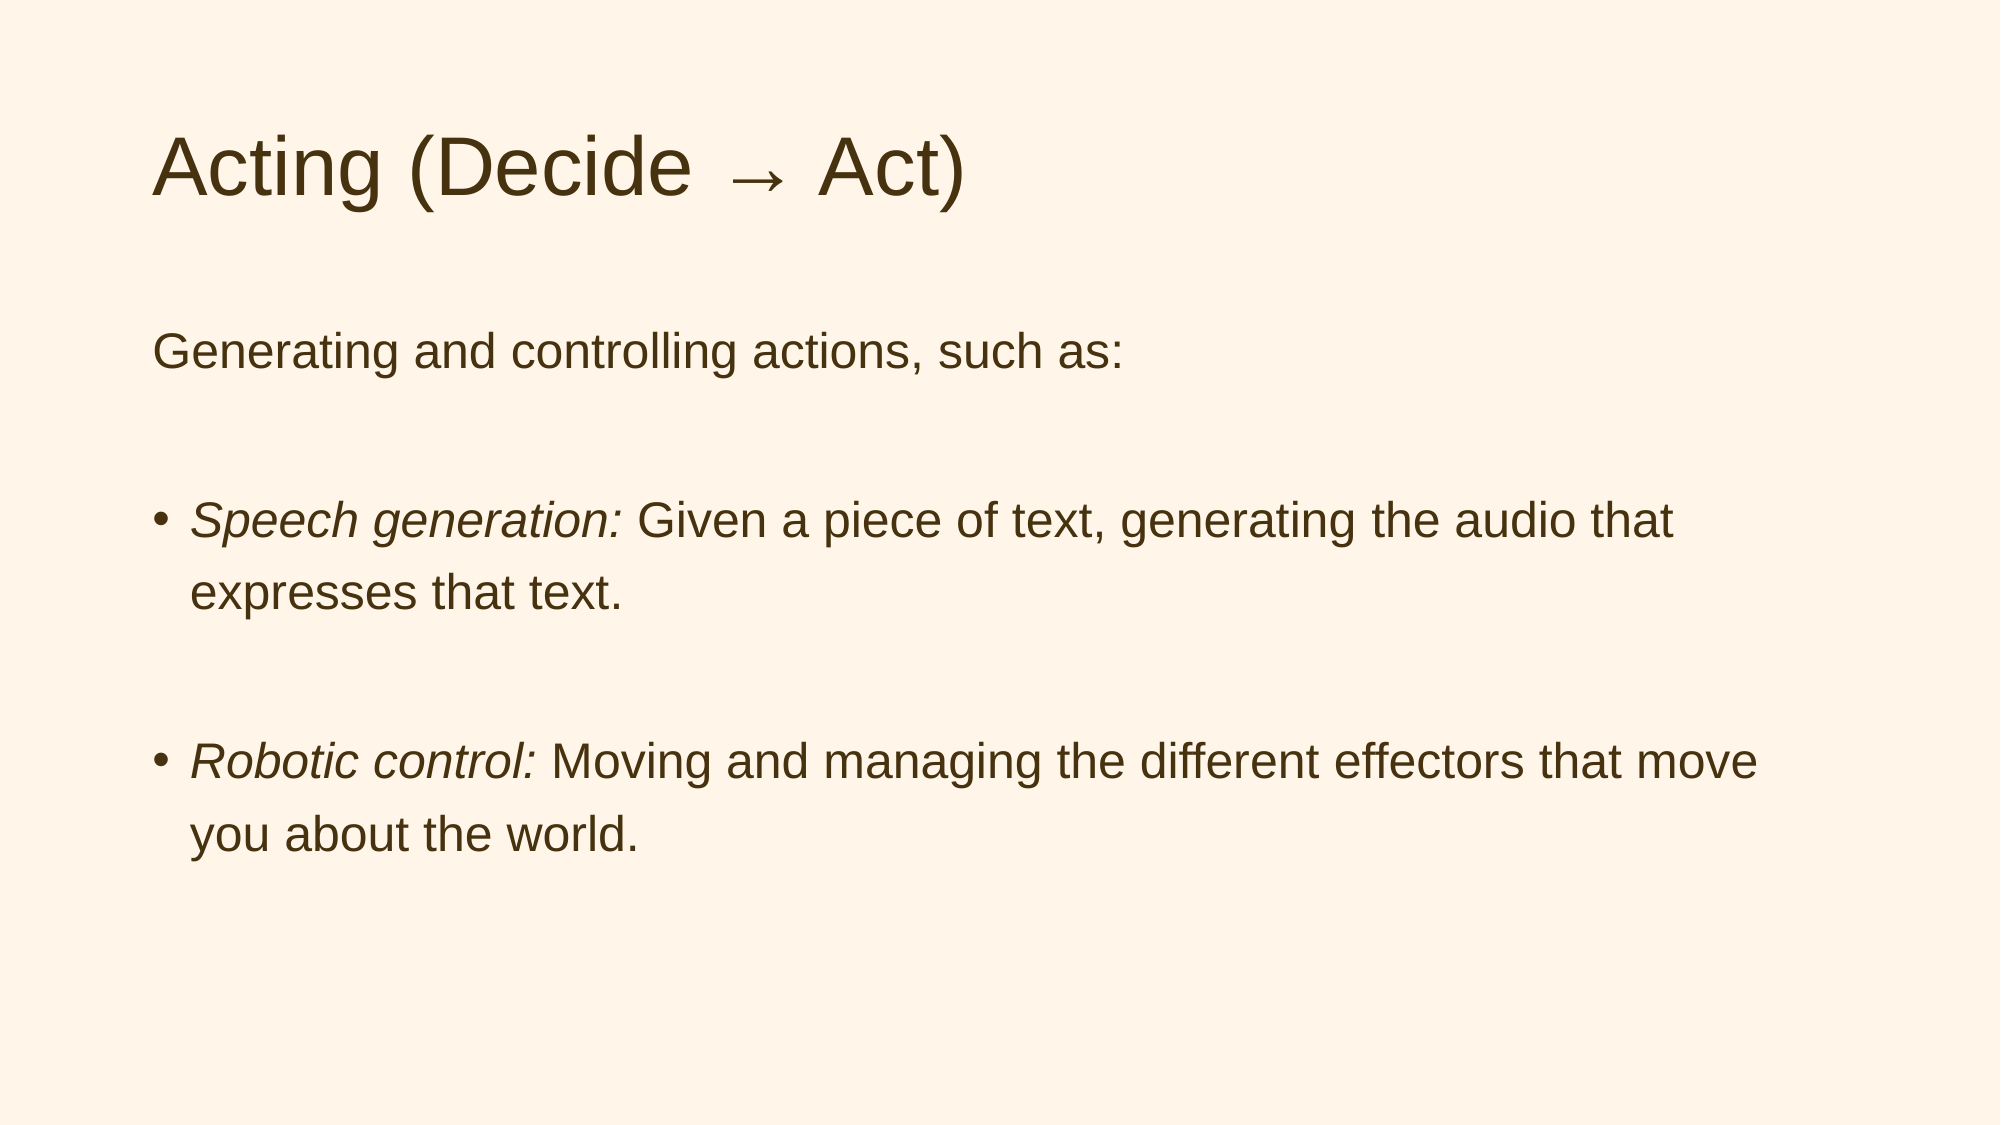

# Acting (Decide → Act)
Generating and controlling actions, such as:

Speech generation: Given a piece of text, generating the audio that expresses that text.

Robotic control: Moving and managing the different effectors that move you about the world.